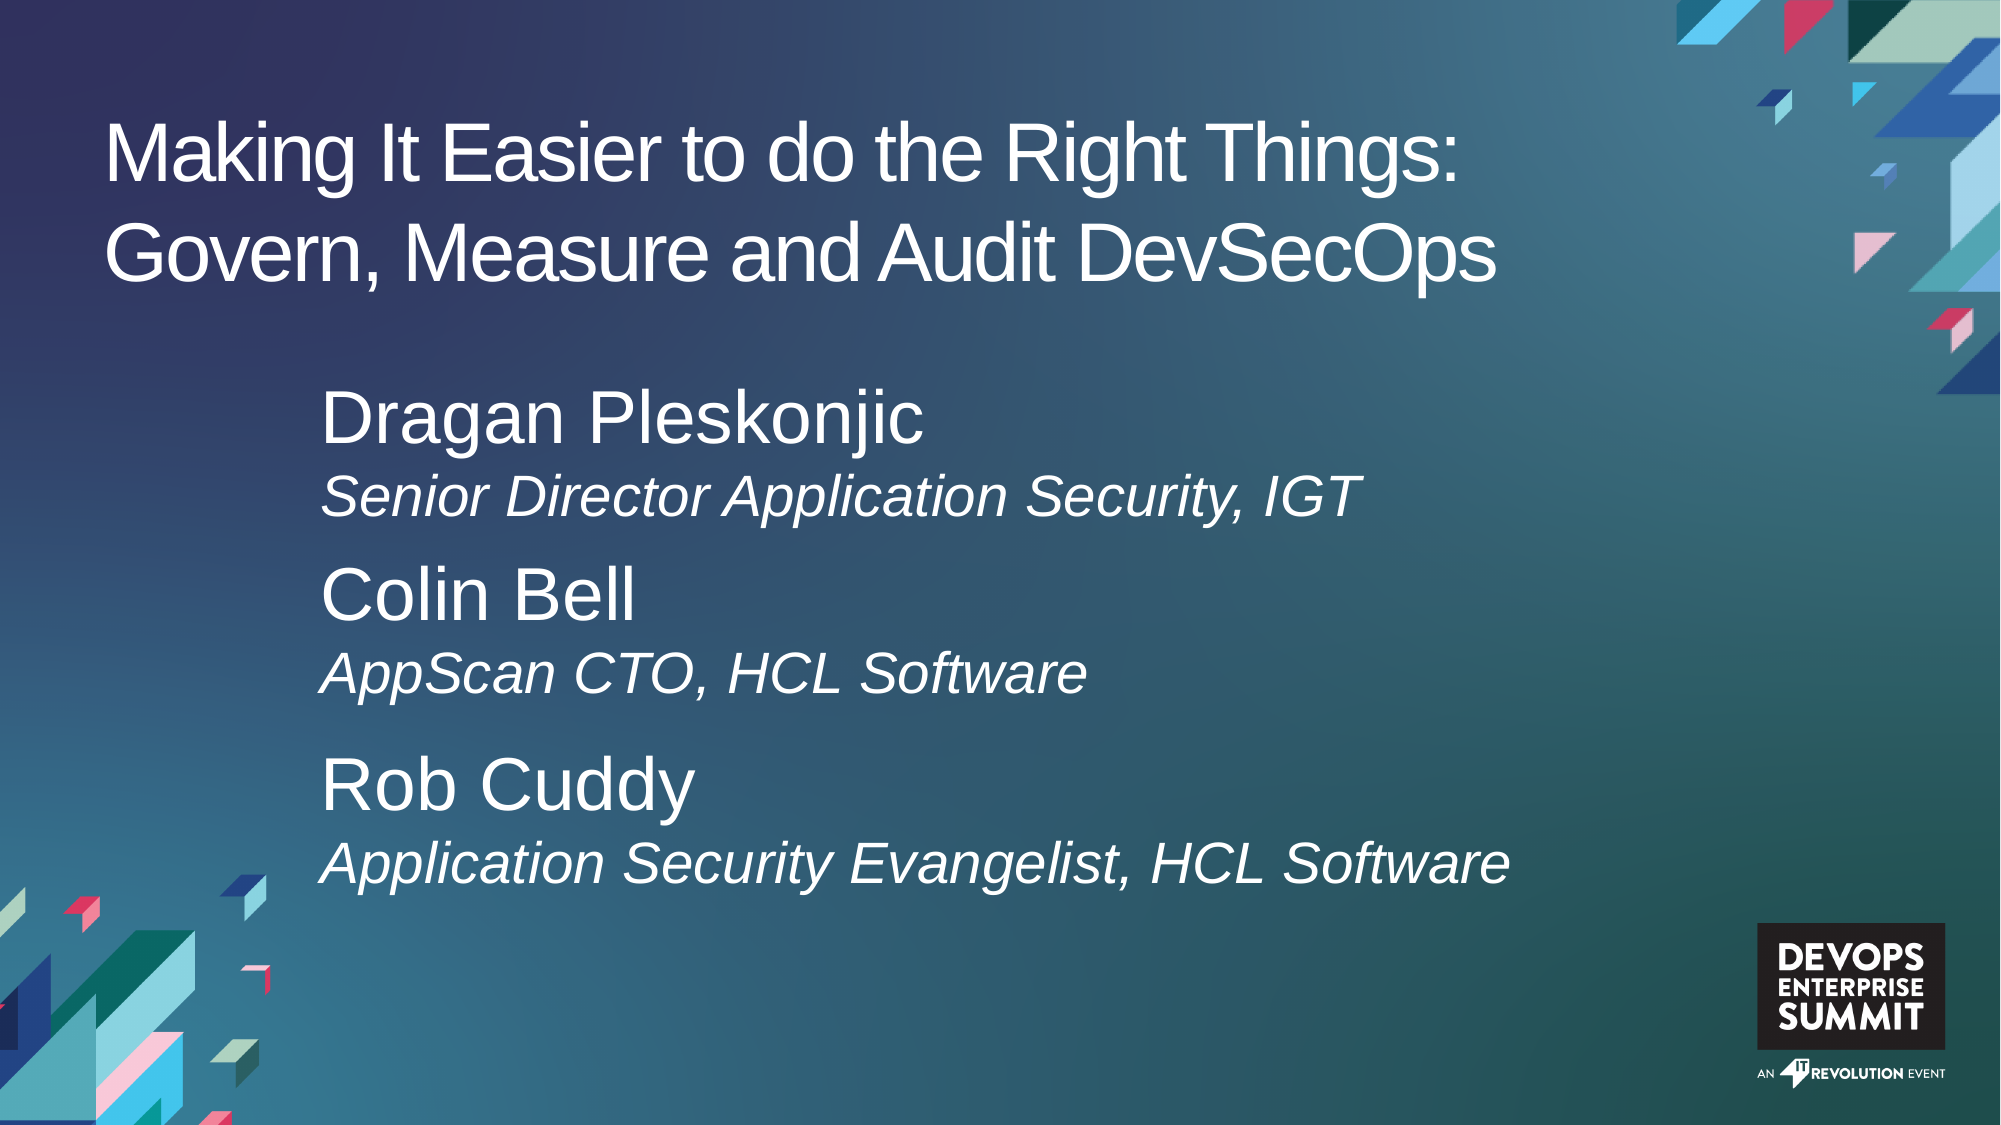

Making It Easier to do the Right Things:
Govern, Measure and Audit DevSecOps
Dragan Pleskonjic
Senior Director Application Security, IGT
Colin Bell
AppScan CTO, HCL Software
Rob Cuddy
Application Security Evangelist, HCL Software